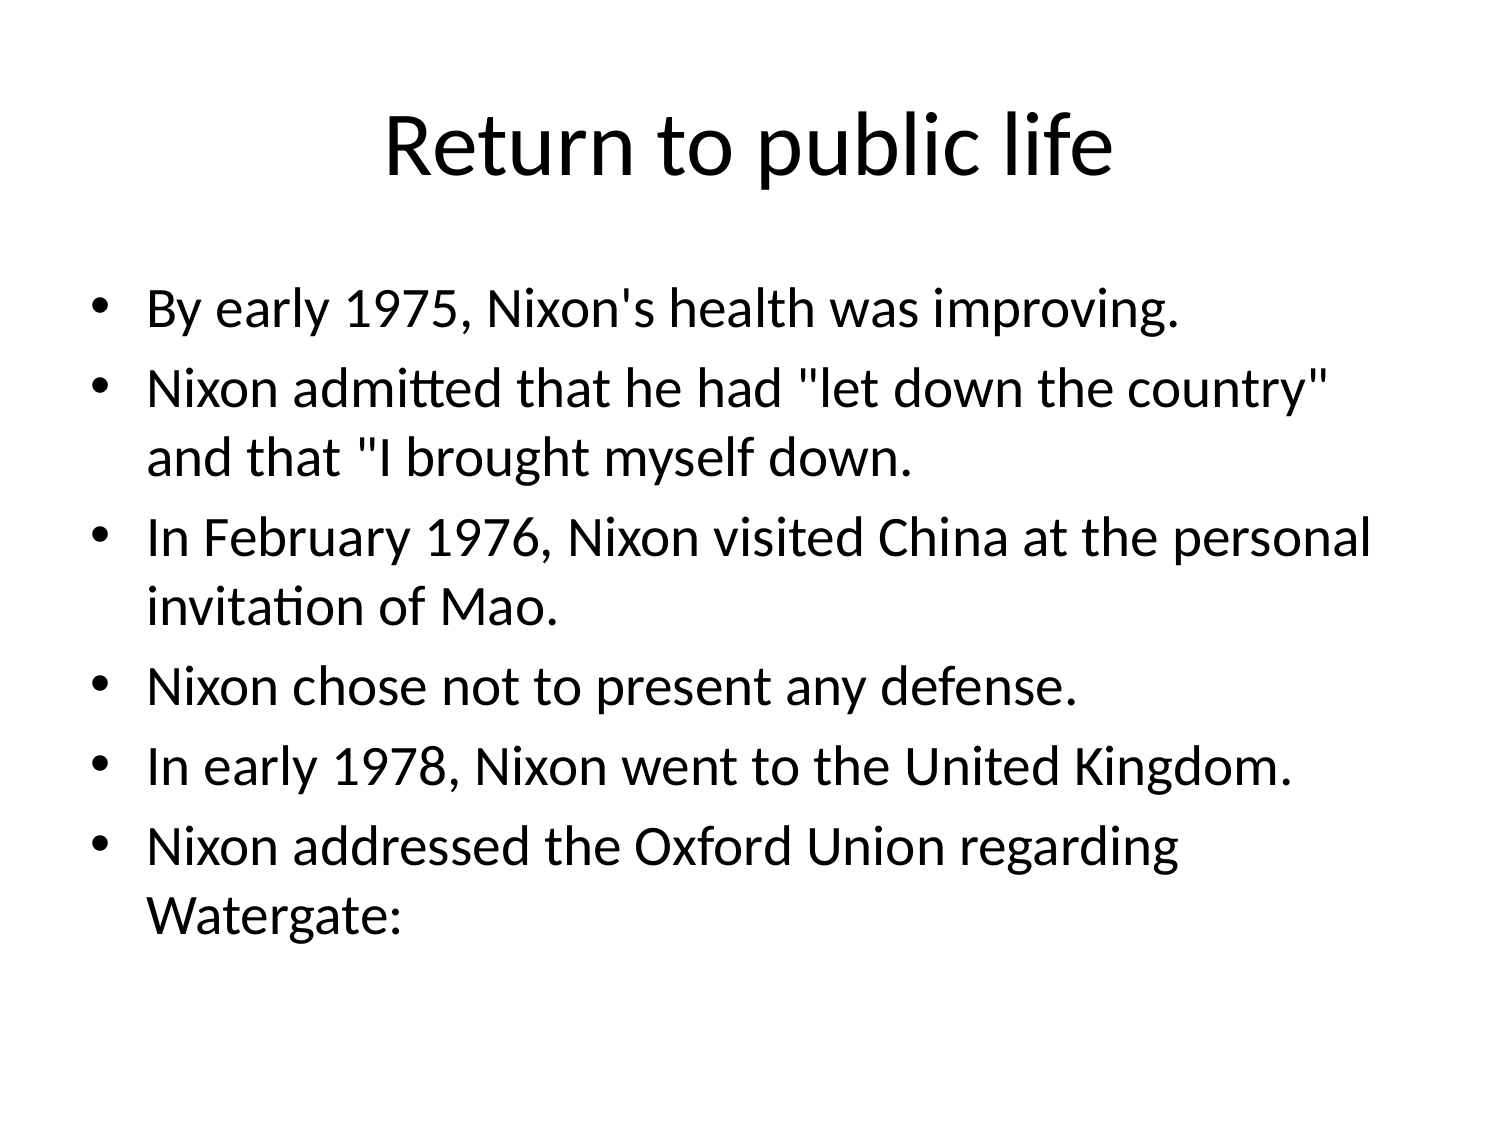

# Return to public life
By early 1975, Nixon's health was improving.
Nixon admitted that he had "let down the country" and that "I brought myself down.
In February 1976, Nixon visited China at the personal invitation of Mao.
Nixon chose not to present any defense.
In early 1978, Nixon went to the United Kingdom.
Nixon addressed the Oxford Union regarding Watergate: